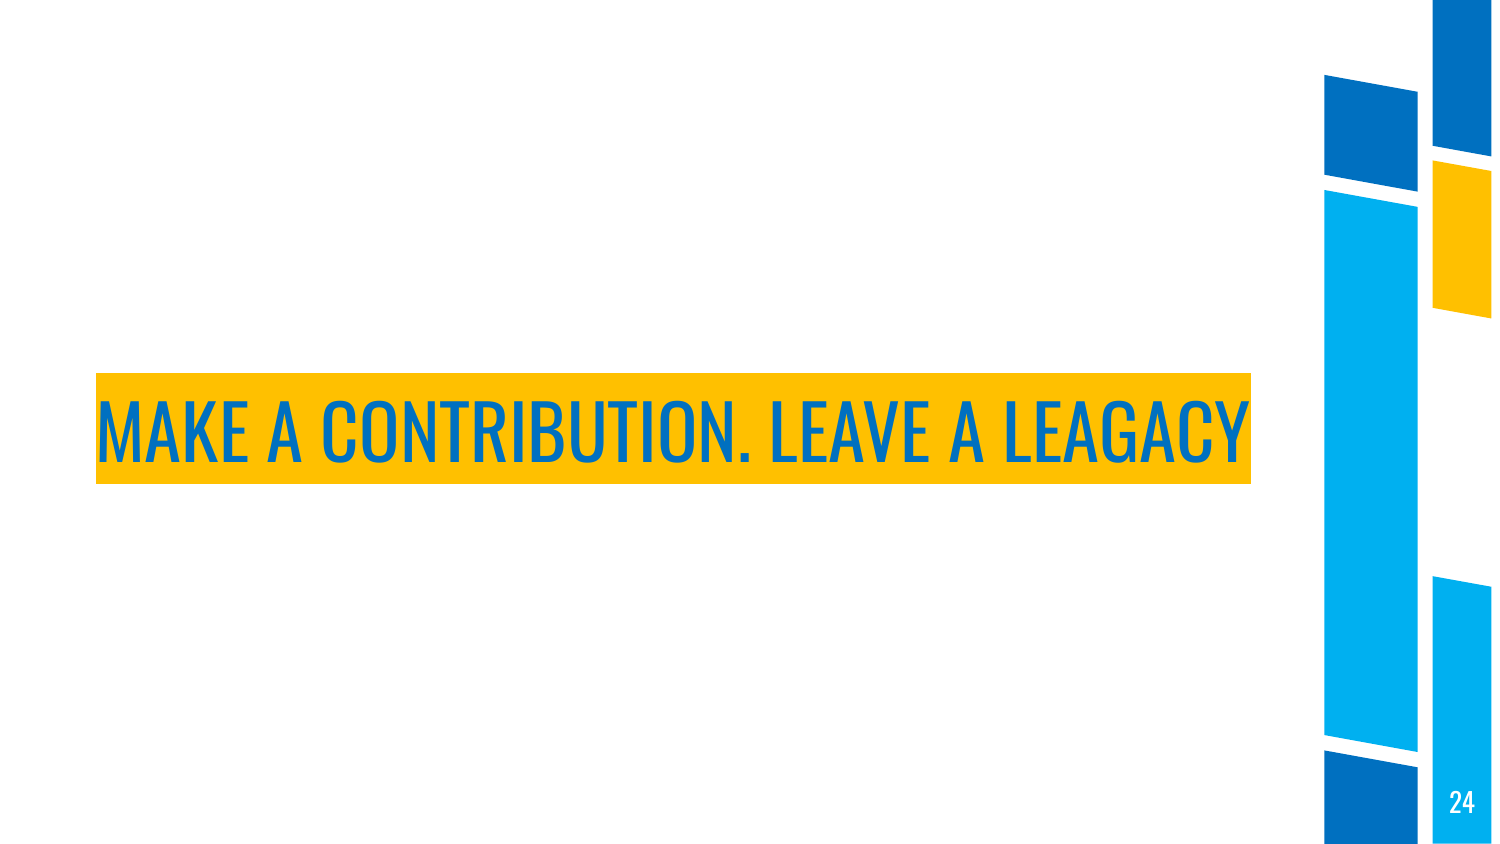

MAKE A CONTRIBUTION. LEAVE A LEAGACY
24